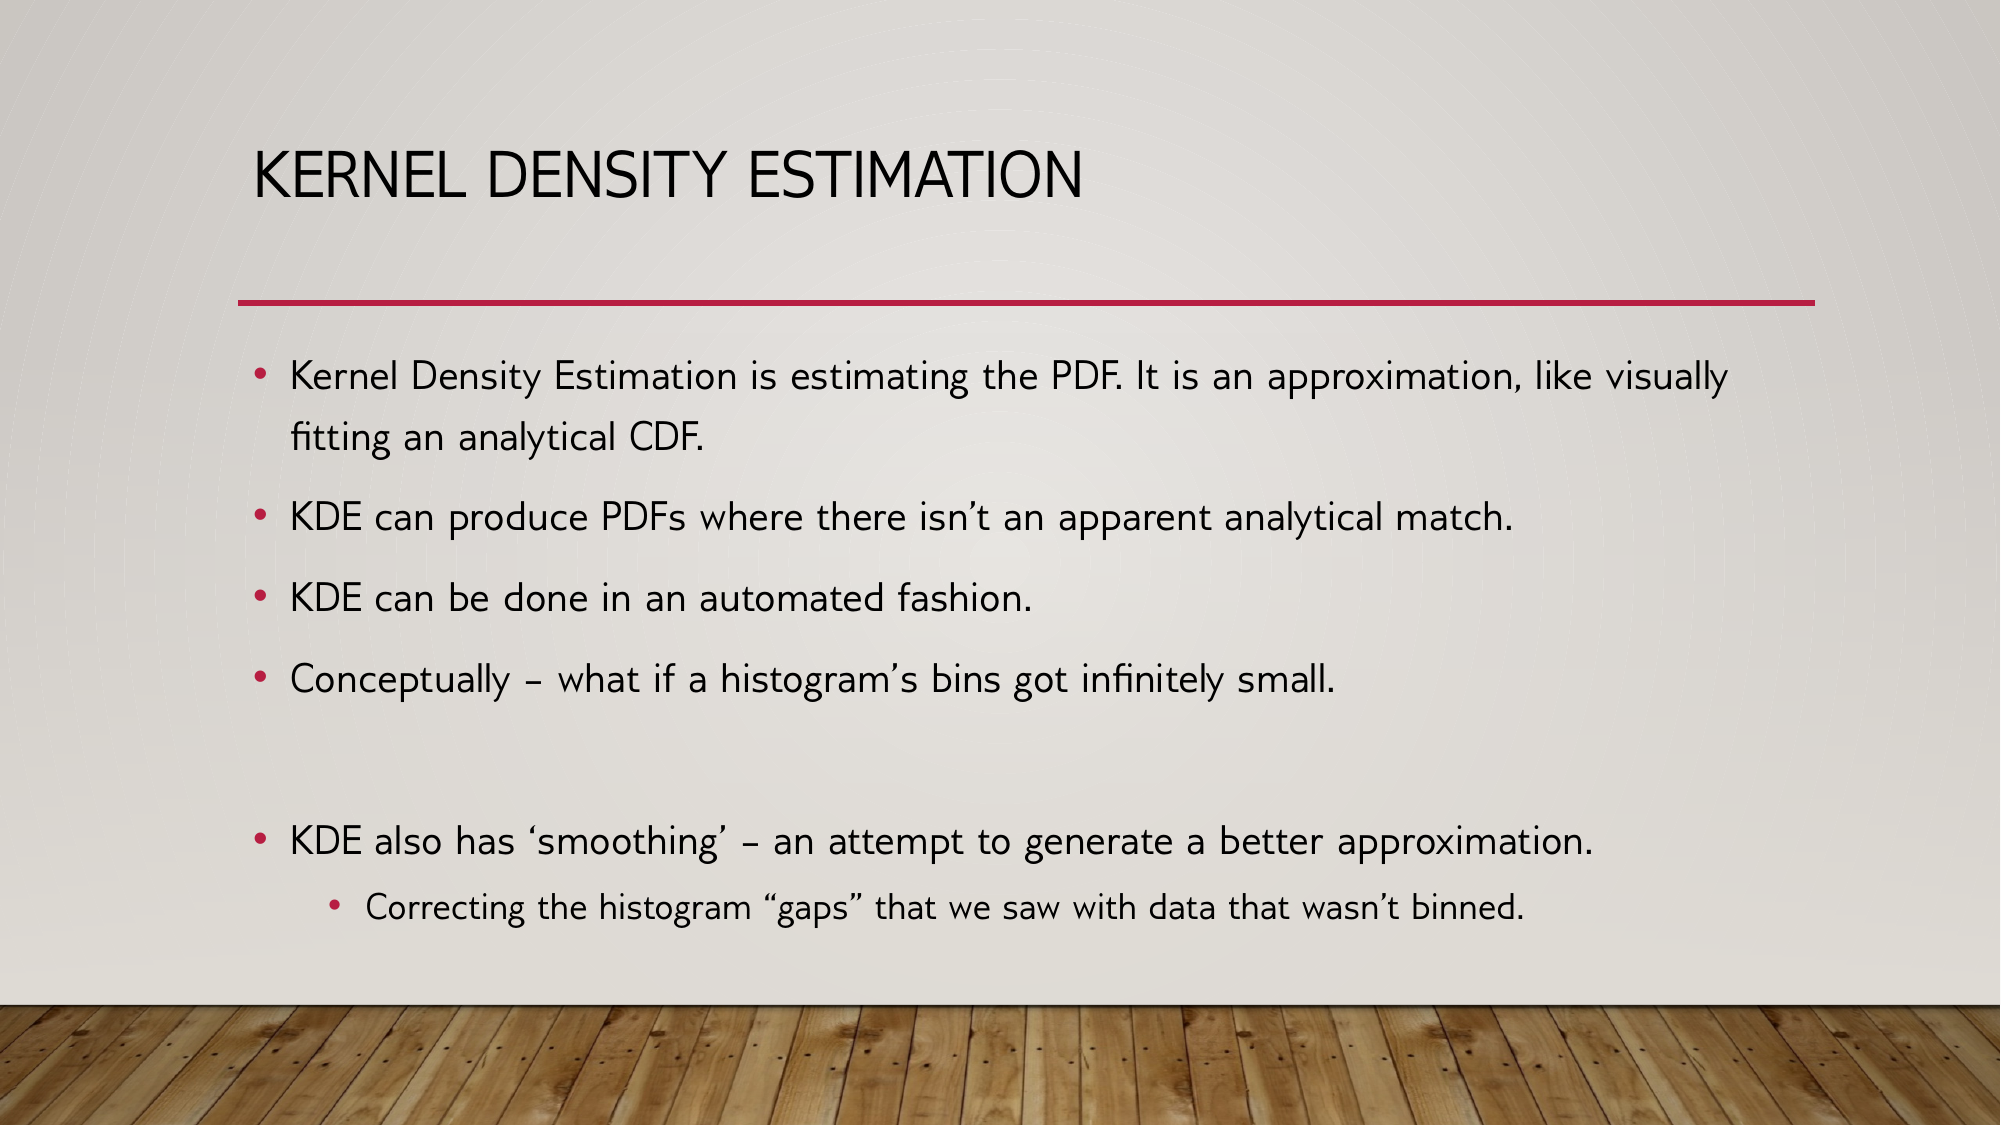

# Kernel Density Estimation
Kernel Density Estimation is estimating the PDF. It is an approximation, like visually fitting an analytical CDF.
KDE can produce PDFs where there isn’t an apparent analytical match.
KDE can be done in an automated fashion.
Conceptually – what if a histogram’s bins got infinitely small.

KDE also has ‘smoothing’ – an attempt to generate a better approximation.
Correcting the histogram “gaps” that we saw with data that wasn’t binned.